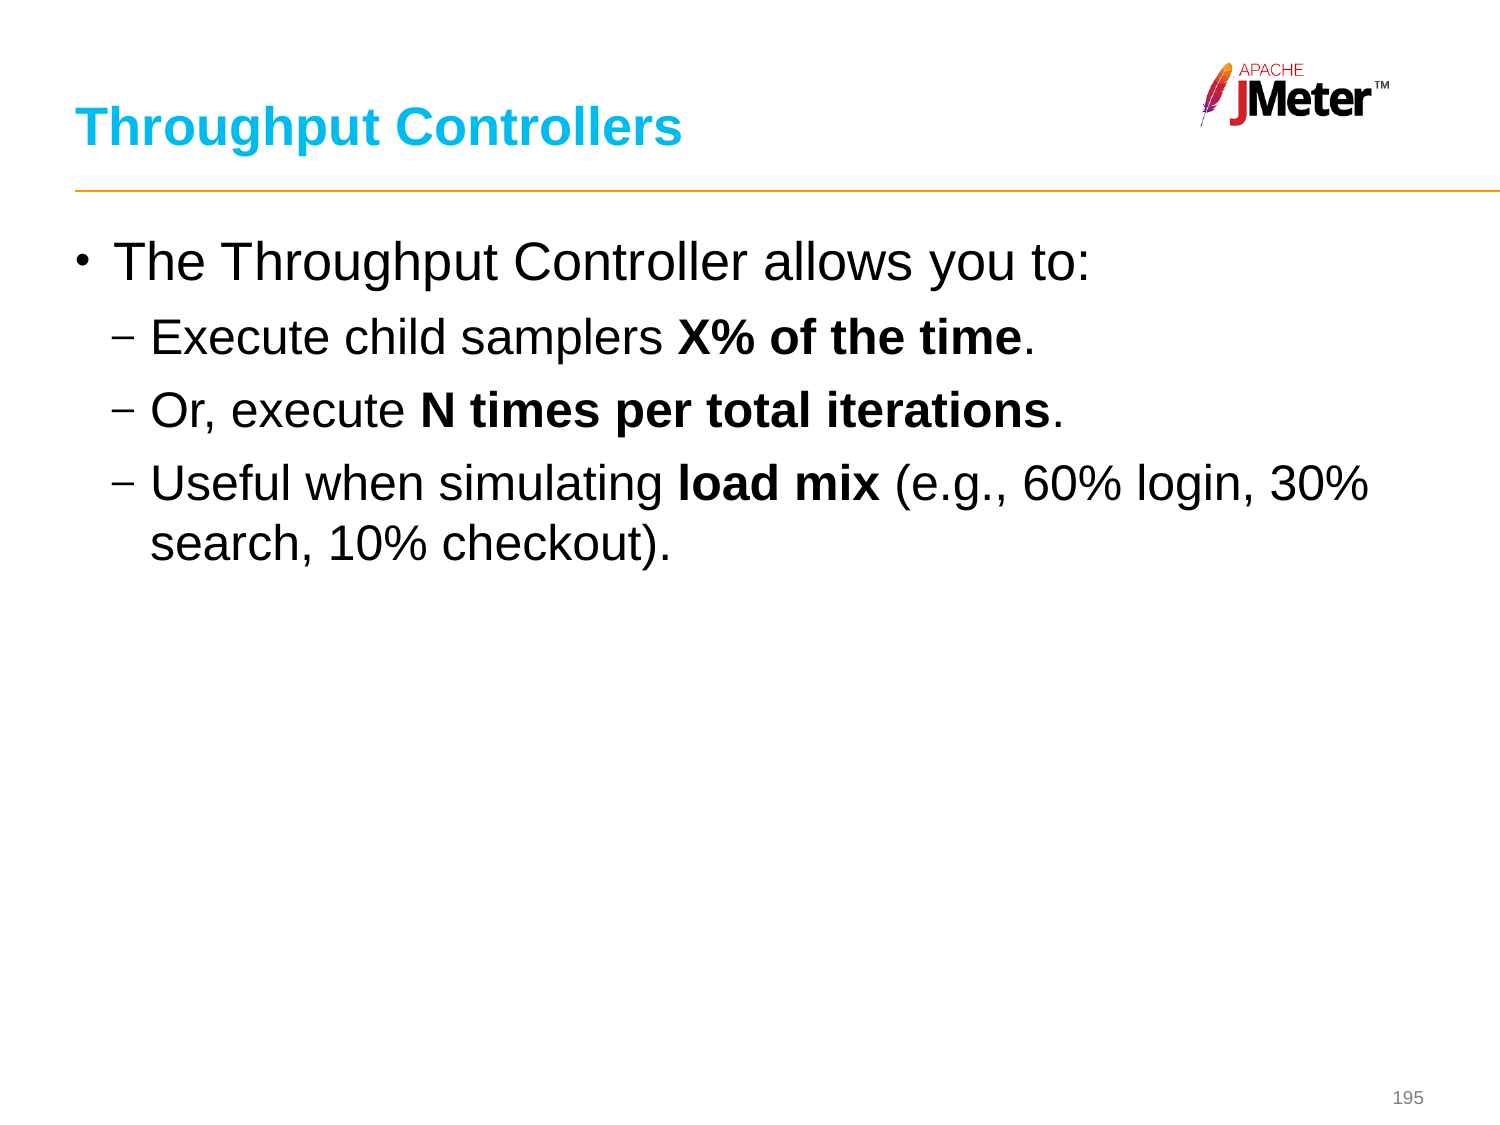

# Throughput Controllers
The Throughput Controller allows you to:
Execute child samplers X% of the time.
Or, execute N times per total iterations.
Useful when simulating load mix (e.g., 60% login, 30% search, 10% checkout).